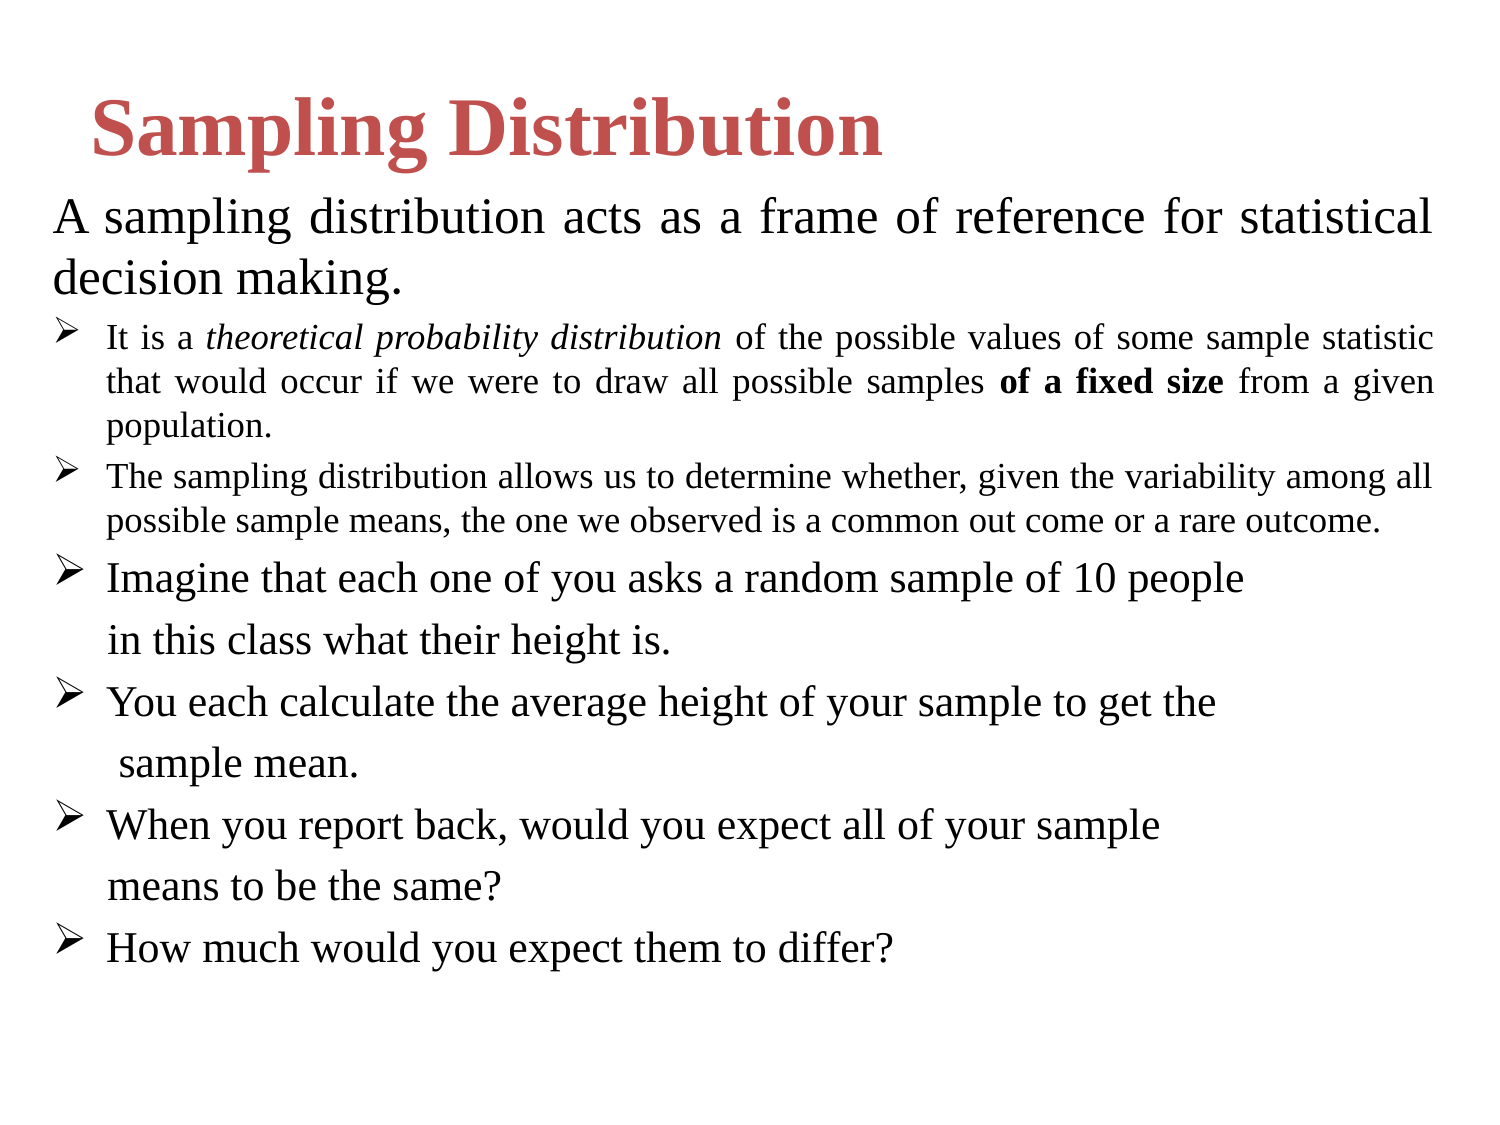

# Sampling Distribution
A sampling distribution acts as a frame of reference for statistical decision making.
It is a theoretical probability distribution of the possible values of some sample statistic that would occur if we were to draw all possible samples of a fixed size from a given population.
The sampling distribution allows us to determine whether, given the variability among all possible sample means, the one we observed is a common out come or a rare outcome.
Imagine that each one of you asks a random sample of 10 people
     in this class what their height is.
You each calculate the average height of your sample to get the
      sample mean.
When you report back, would you expect all of your sample
     means to be the same?
How much would you expect them to differ?